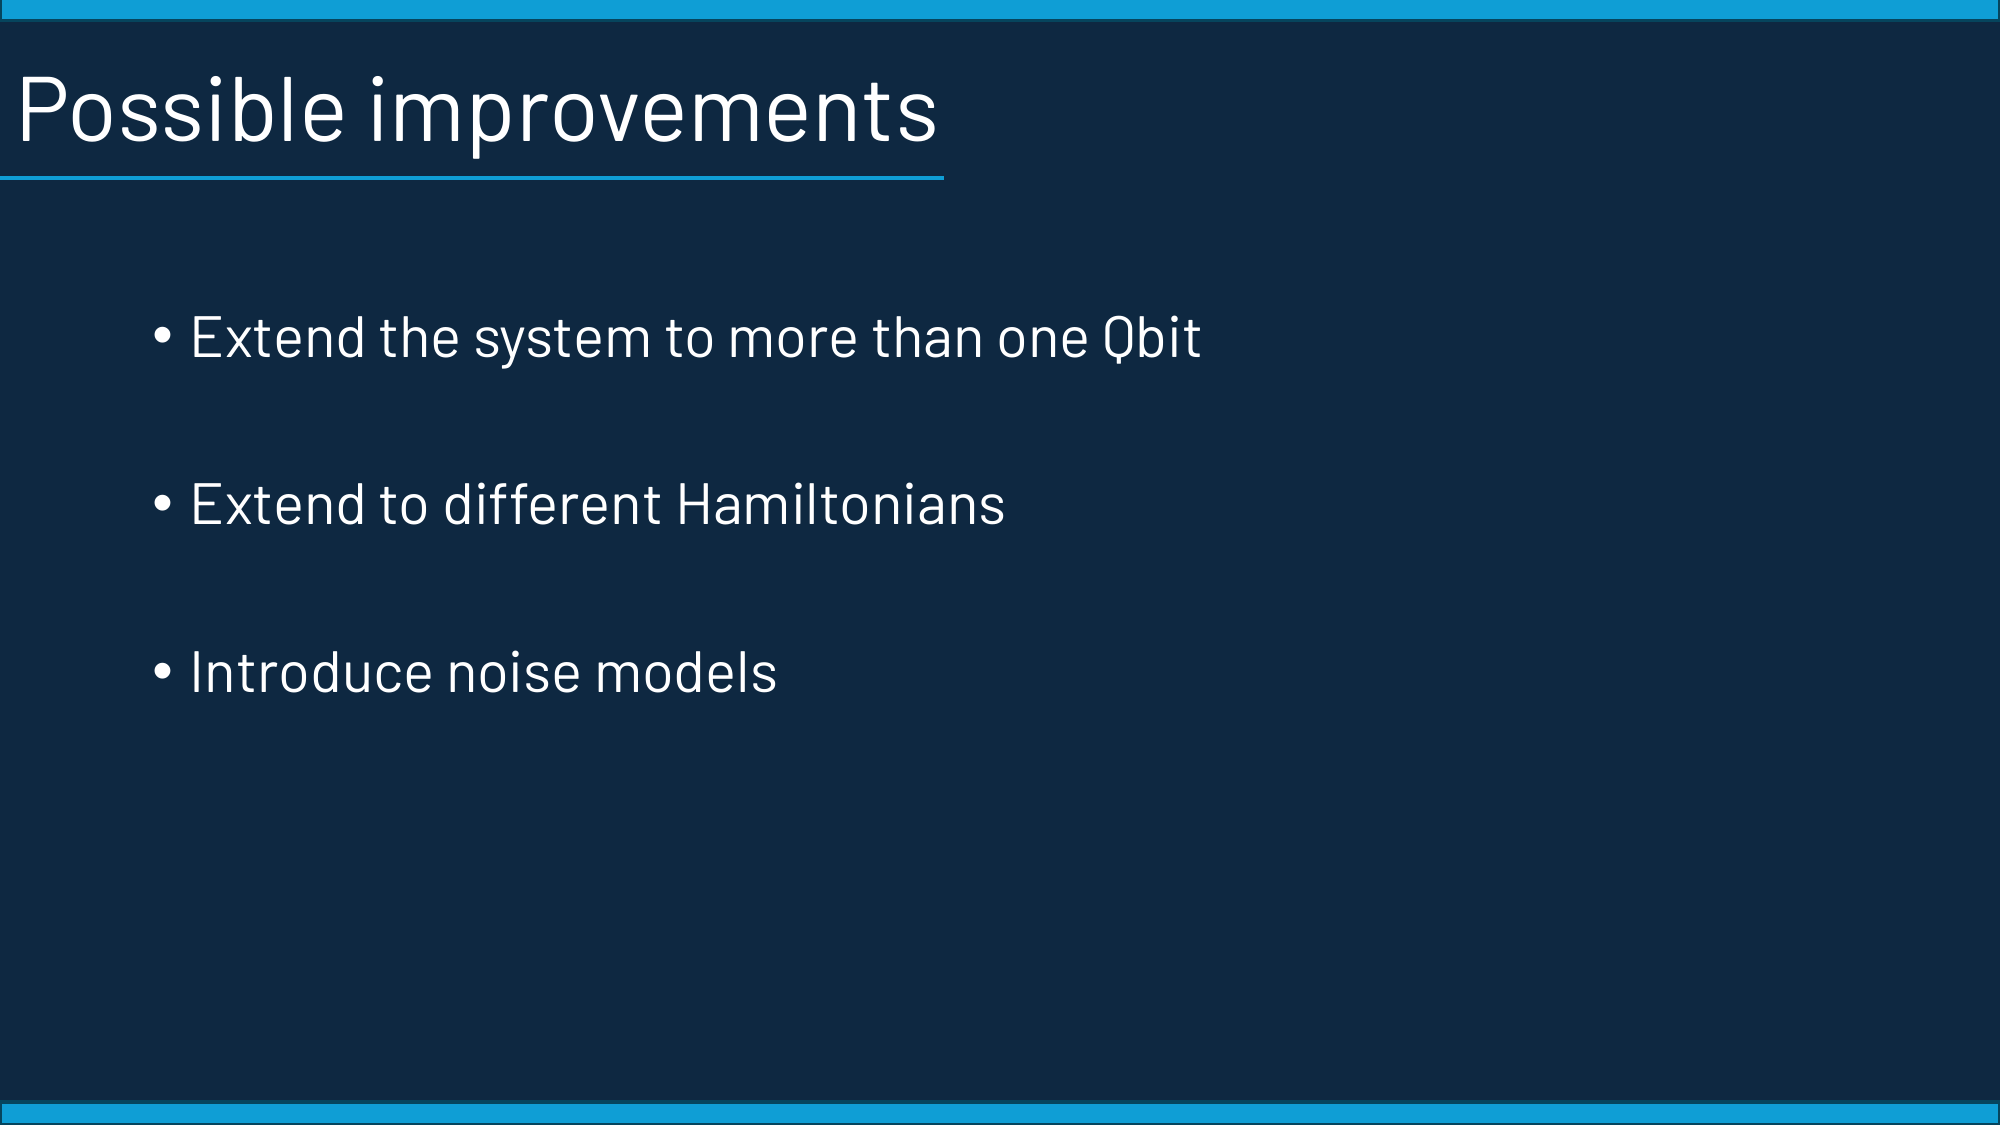

# Possible improvements
Extend the system to more than one Qbit

Extend to different Hamiltonians

Introduce noise models